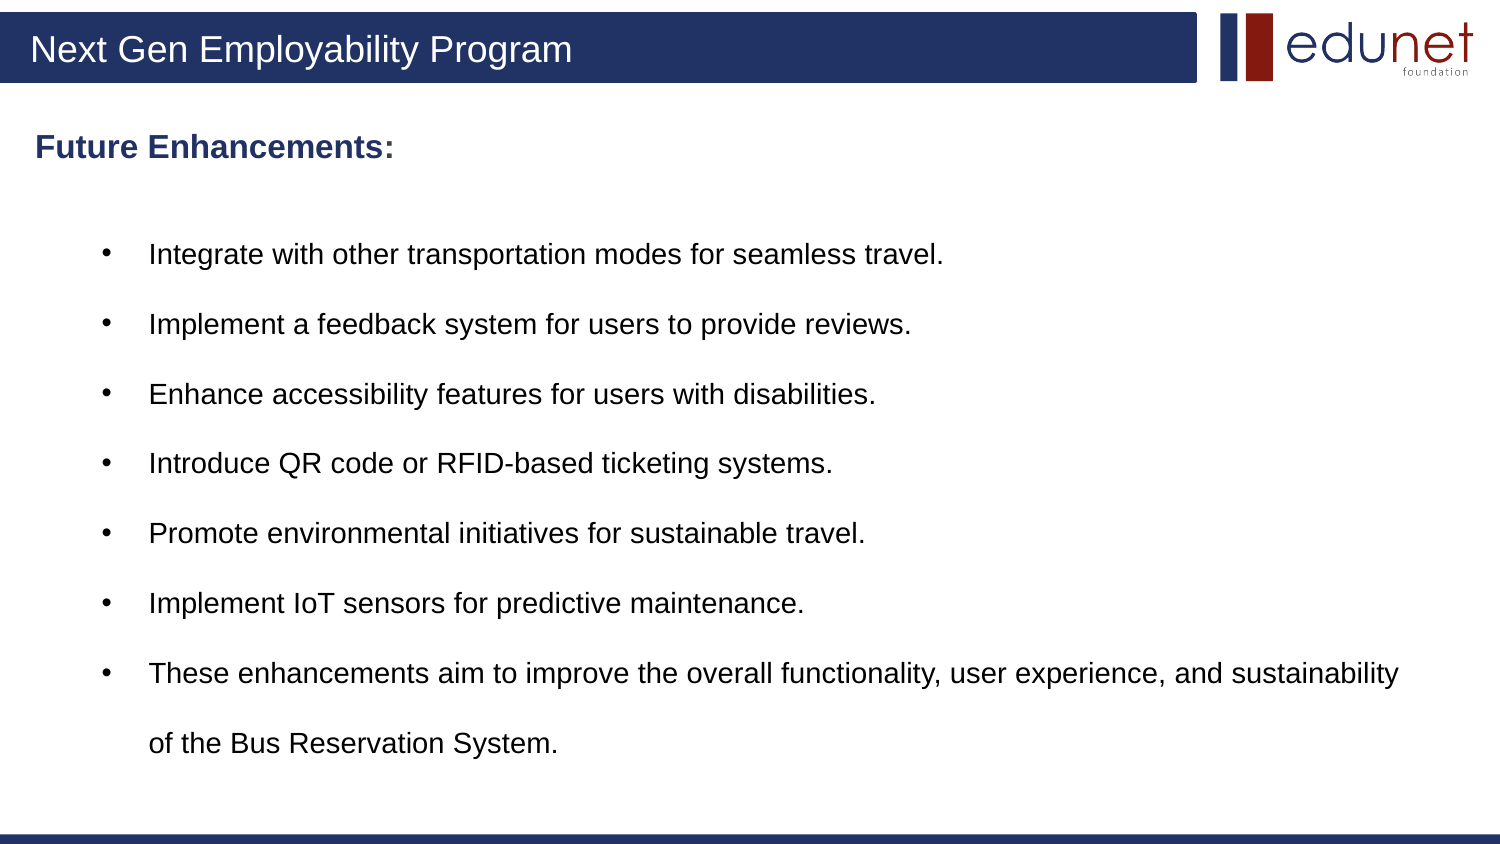

# Future Enhancements:
Integrate with other transportation modes for seamless travel.
Implement a feedback system for users to provide reviews.
Enhance accessibility features for users with disabilities.
Introduce QR code or RFID-based ticketing systems.
Promote environmental initiatives for sustainable travel.
Implement IoT sensors for predictive maintenance.
These enhancements aim to improve the overall functionality, user experience, and sustainability of the Bus Reservation System.